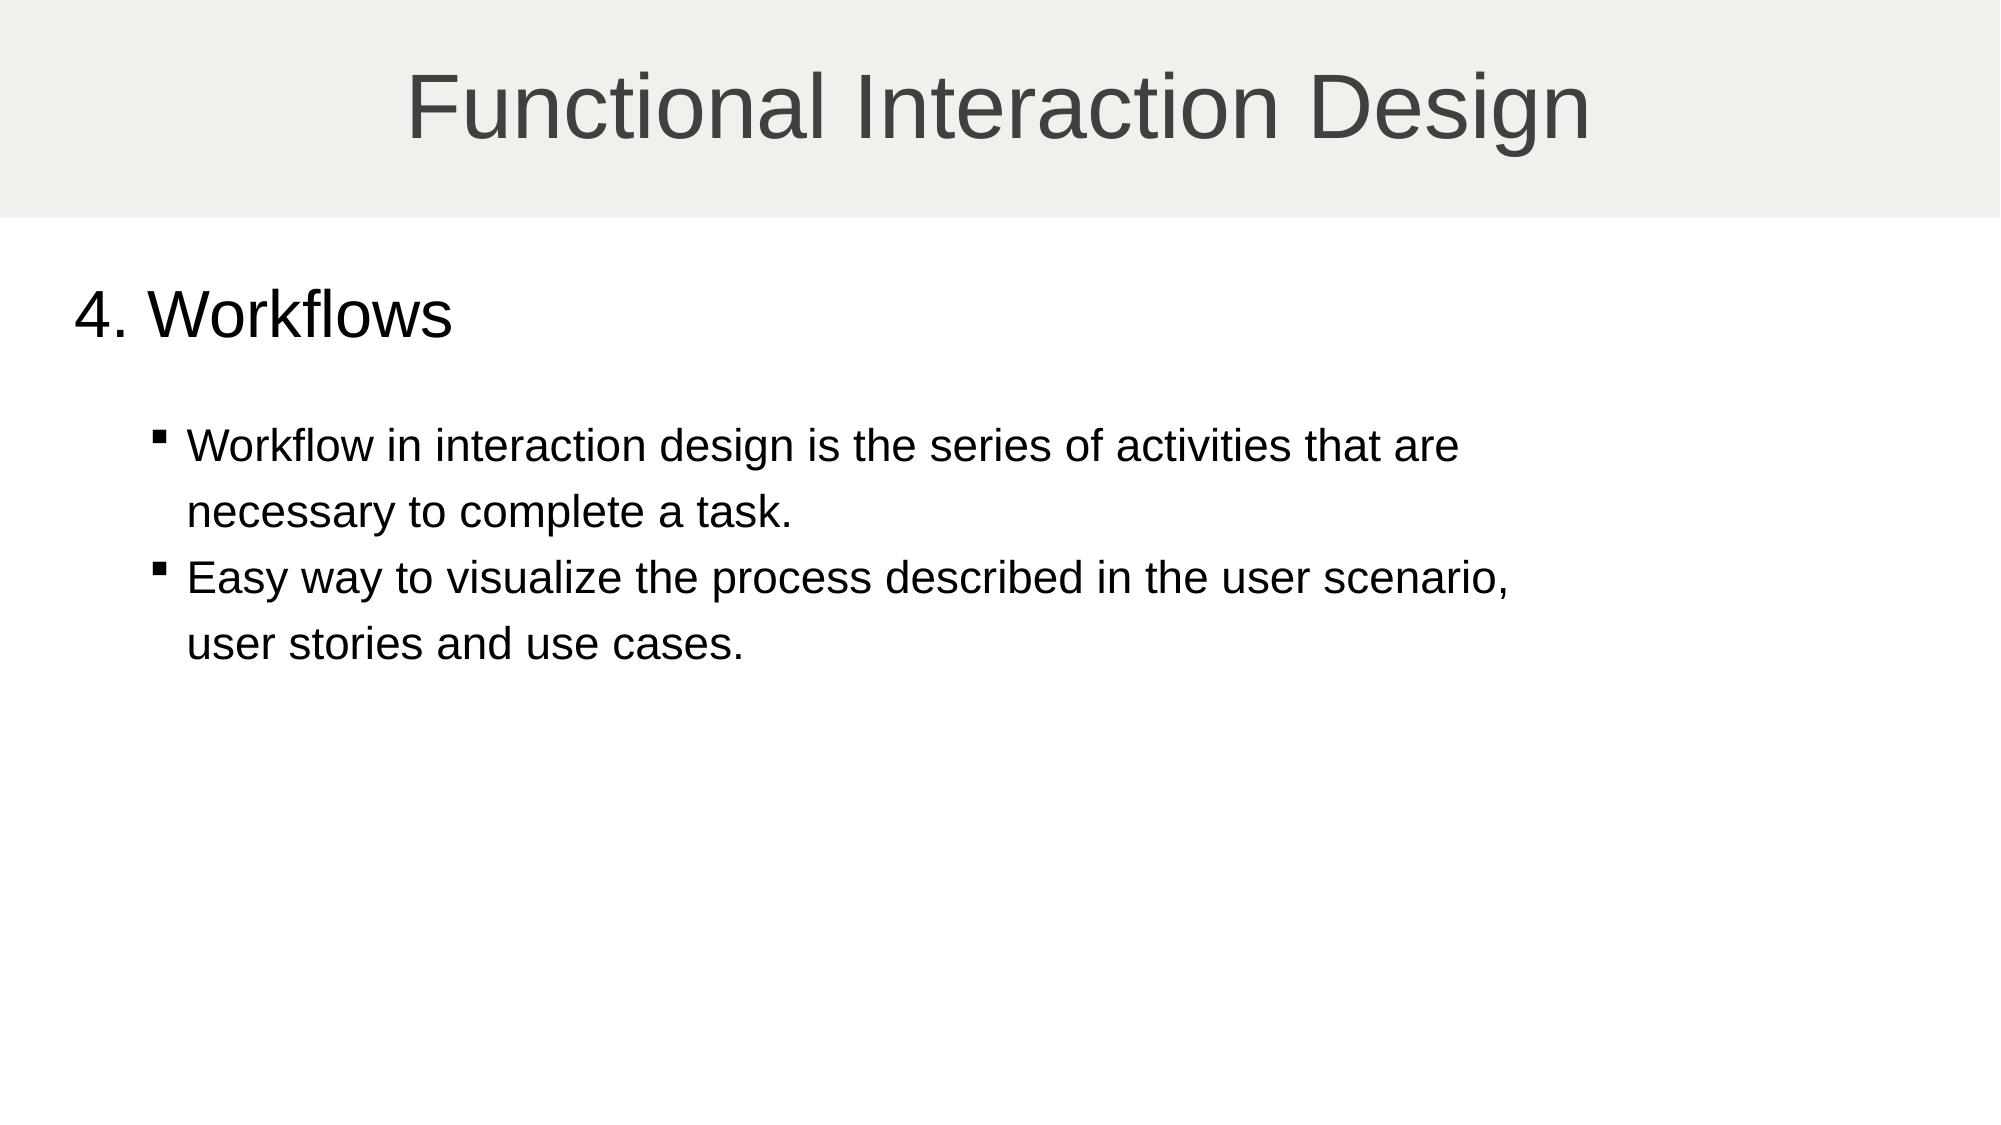

# Functional Interaction Design
4. Workflows

Workflow in interaction design is the series of activities that are necessary to complete a task.
Easy way to visualize the process described in the user scenario, user stories and use cases.